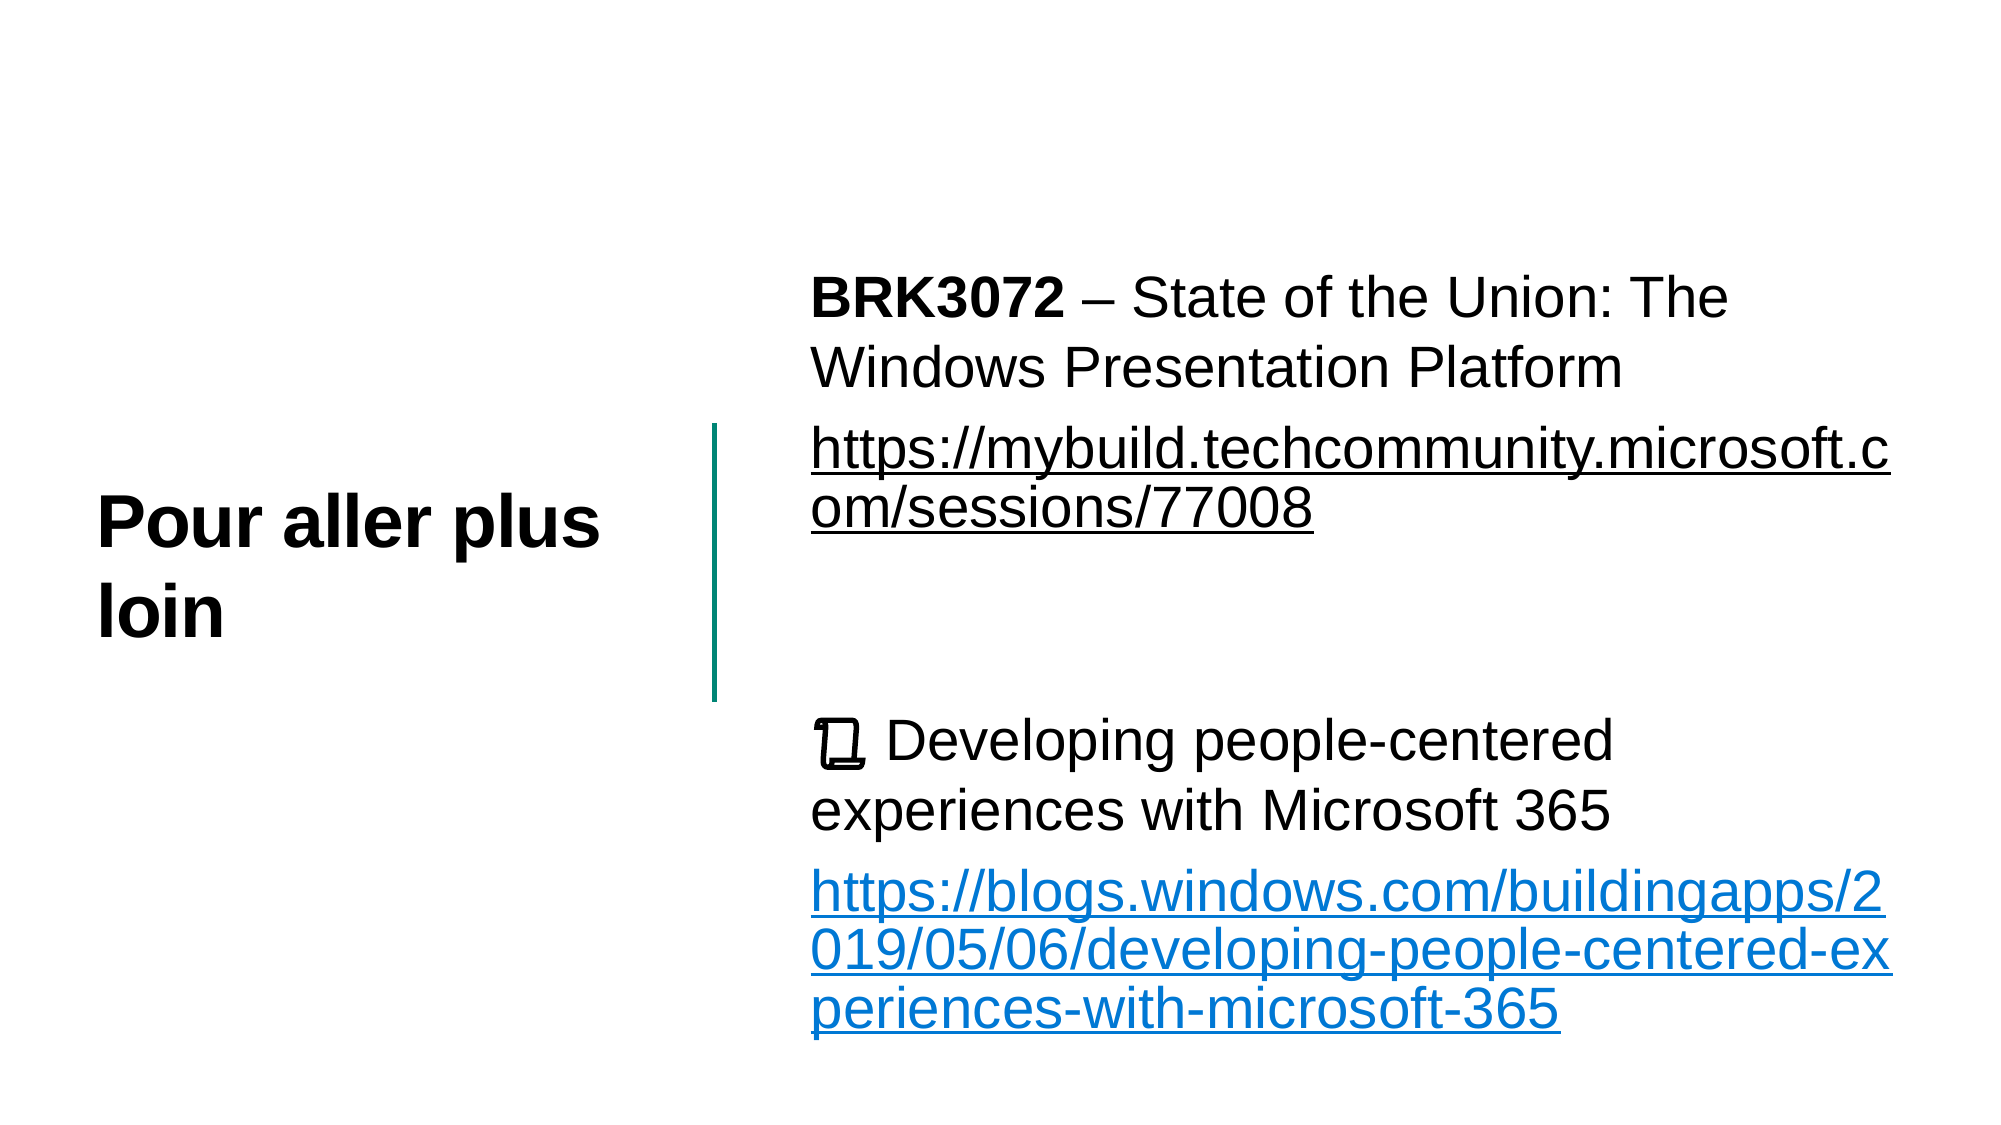

# Pour aller plus loin
BRK3072 – State of the Union: The Windows Presentation Platform
https://mybuild.techcommunity.microsoft.com/sessions/77008

📜 Developing people-centered experiences with Microsoft 365
https://blogs.windows.com/buildingapps/2019/05/06/developing-people-centered-experiences-with-microsoft-365